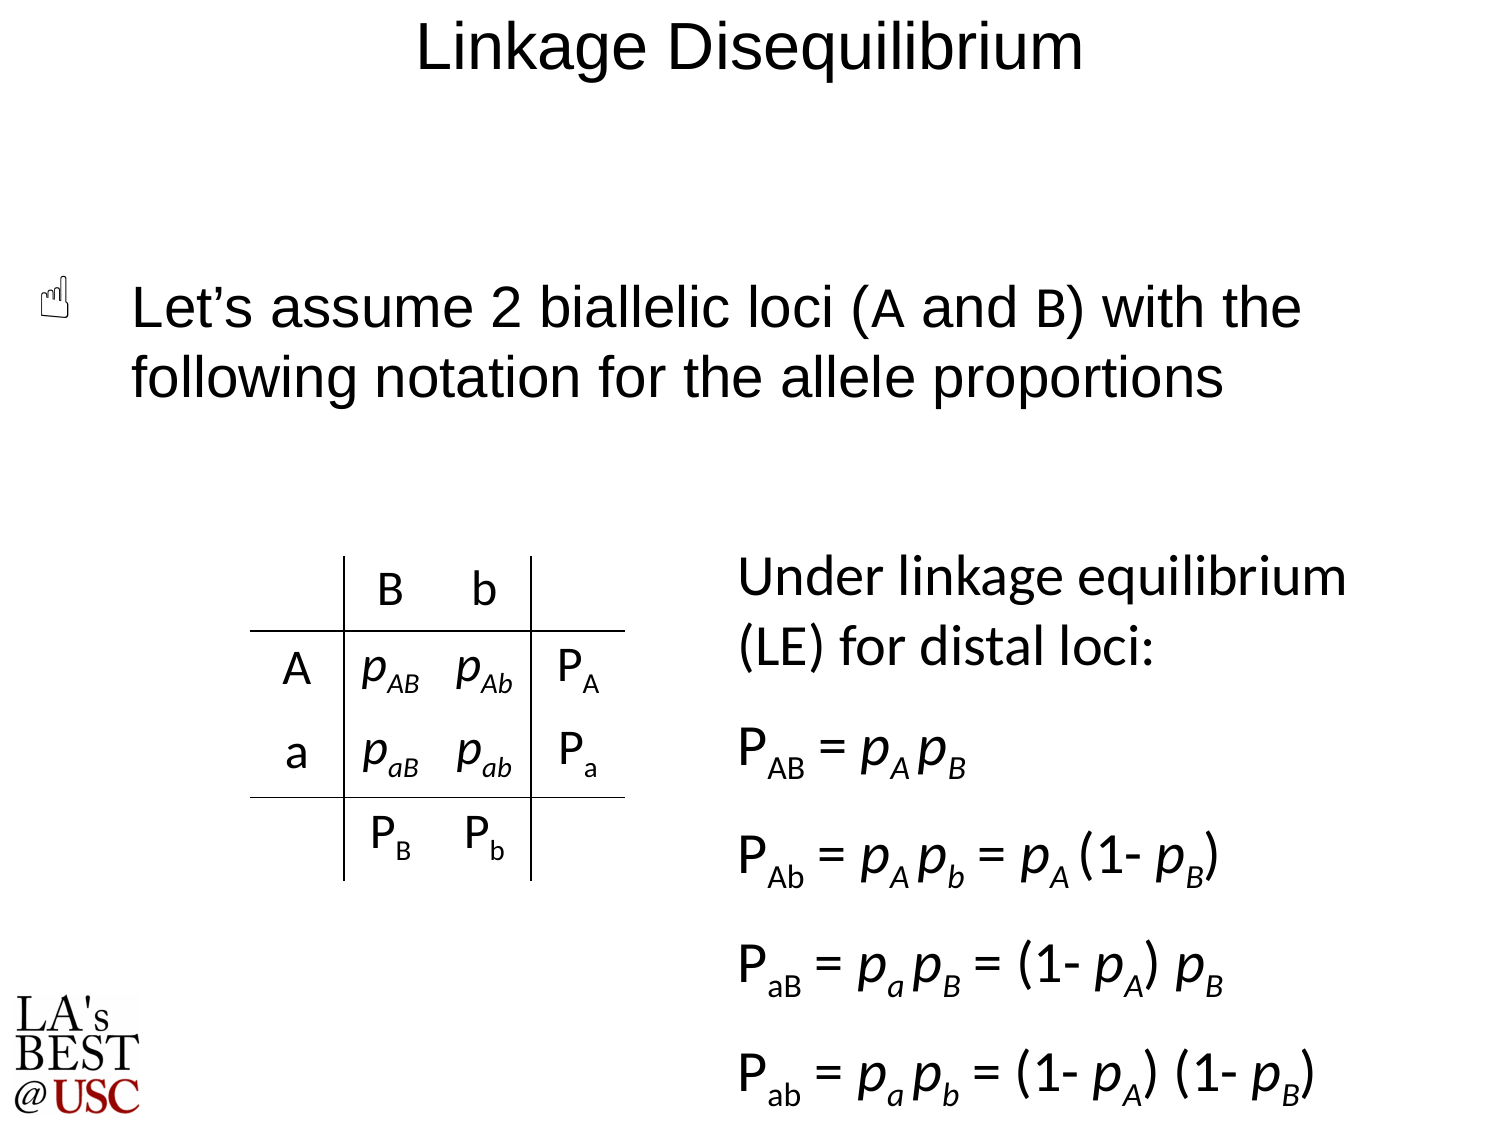

Linkage Disequilibrium
Let’s assume 2 biallelic loci (A and B) with the following notation for the allele proportions
Under linkage equilibrium (LE) for distal loci:
PAB = pA pB
PAb = pA pb = pA (1- pB)
PaB = pa pB = (1- pA) pB
Pab = pa pb = (1- pA) (1- pB)
|  | B | b |  |
| --- | --- | --- | --- |
| A | pAB | pAb | PA |
| a | paB | pab | Pa |
|  | PB | Pb |  |